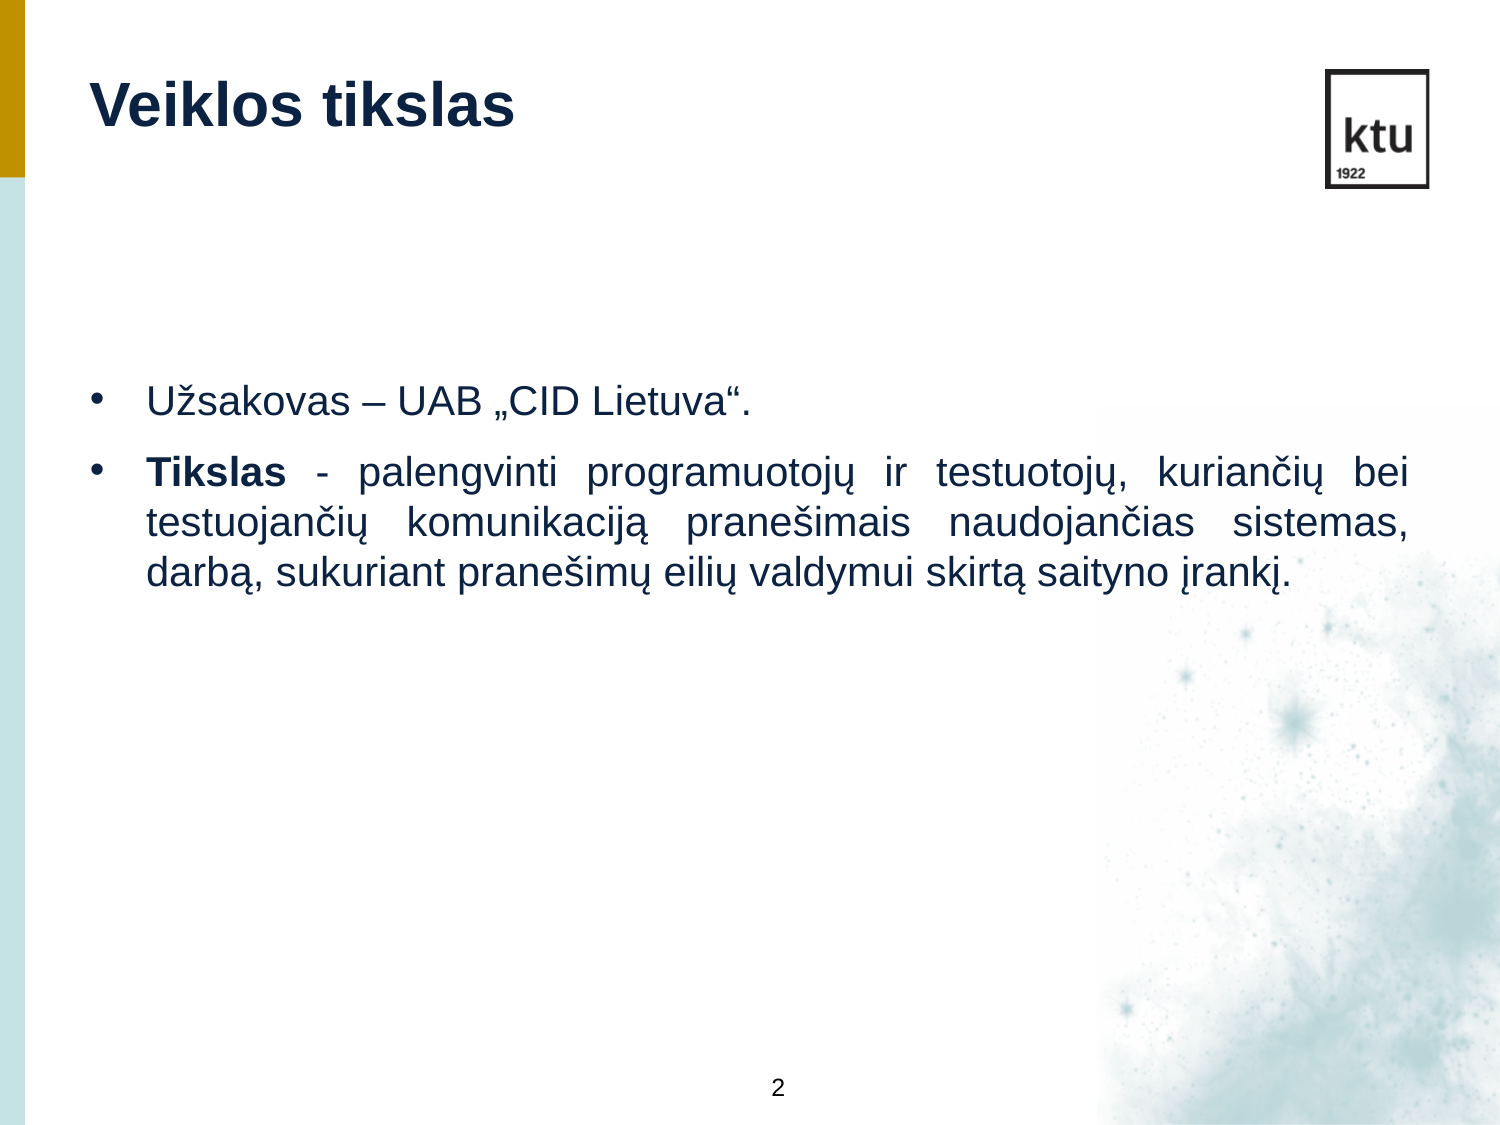

Veiklos tikslas
Užsakovas – UAB „CID Lietuva“.
Tikslas - palengvinti programuotojų ir testuotojų, kuriančių bei testuojančių komunikaciją pranešimais naudojančias sistemas, darbą, sukuriant pranešimų eilių valdymui skirtą saityno įrankį.